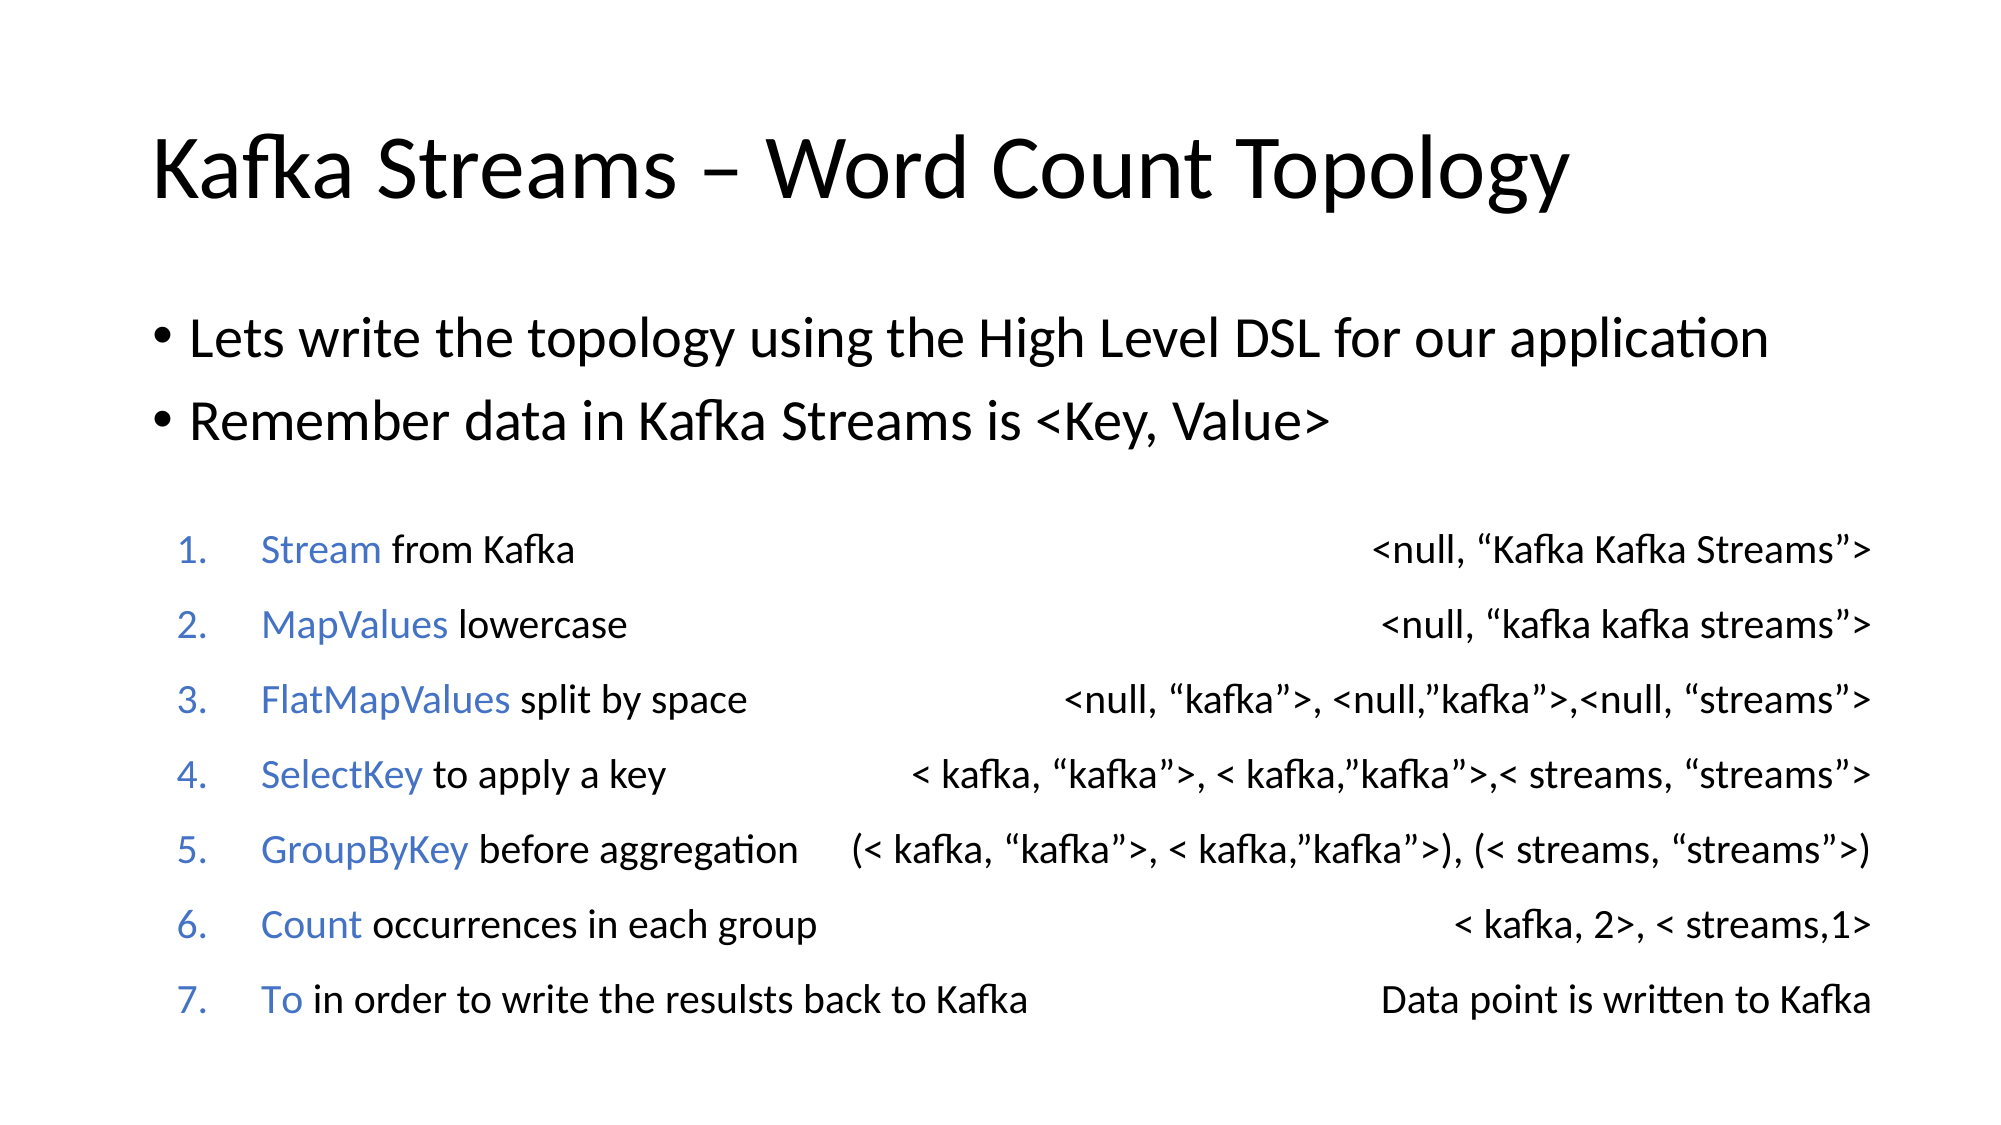

# Kafka Streams – Word Count Topology
Lets write the topology using the High Level DSL for our application
Remember data in Kafka Streams is <Key, Value>

Stream from Kafka
MapValues lowercase
FlatMapValues split by space
SelectKey to apply a key
GroupByKey before aggregation
Count occurrences in each group
To in order to write the resulsts back to Kafka

<null, “Kafka Kafka Streams”>
<null, “kafka kafka streams”>
<null, “kafka”>, <null,”kafka”>,<null, “streams”>
< kafka, “kafka”>, < kafka,”kafka”>,< streams, “streams”>
(< kafka, “kafka”>, < kafka,”kafka”>), (< streams, “streams”>)
< kafka, 2>, < streams,1>
Data point is written to Kafka